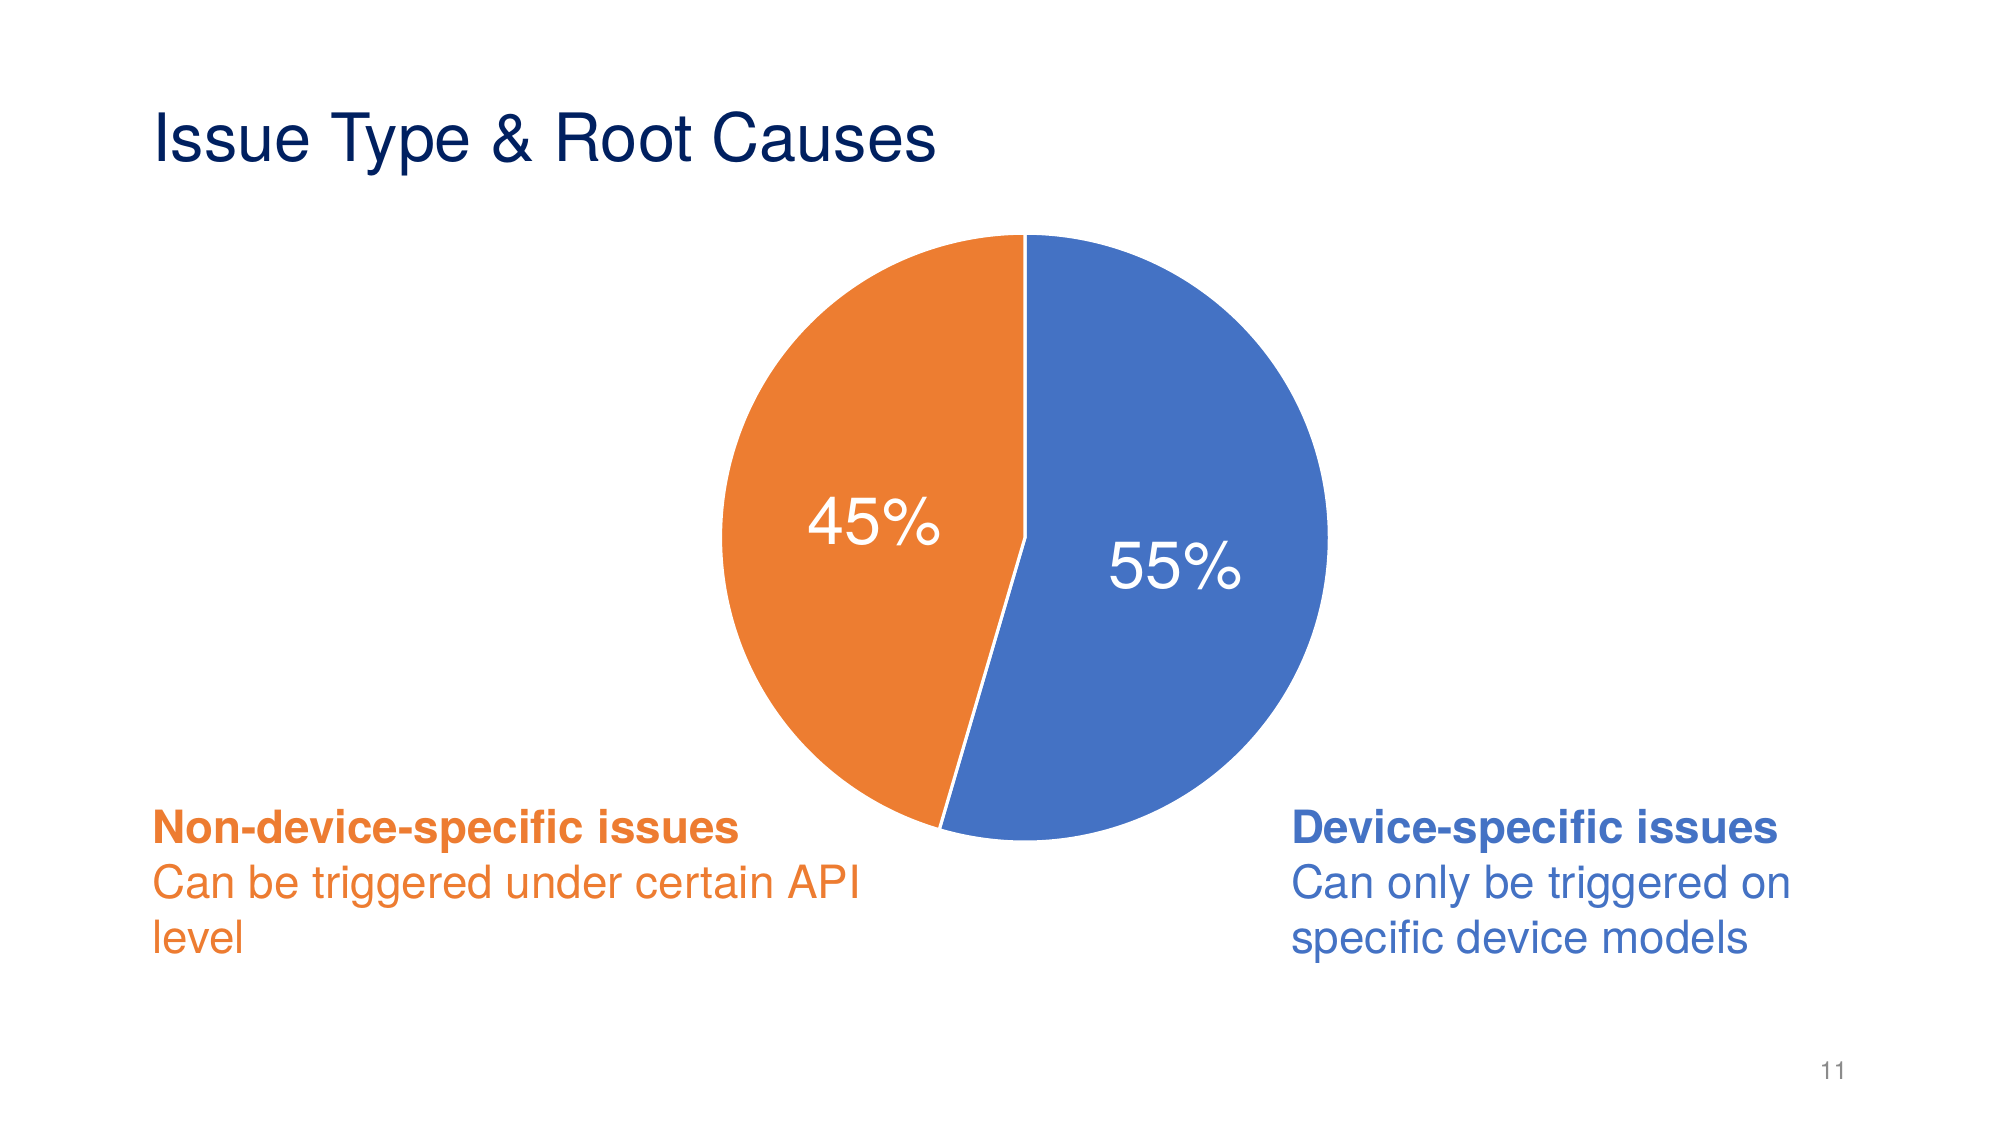

# Issue Type & Root Causes

### Chart

| Category | Issue number |
|---|---|
| Device-specific issue | 120.0 |
| Non-device-specific issue | 100.0 |
Non-device-specific issues
Can be triggered under certain API level
Device-specific issues
Can only be triggered on specific device models
11